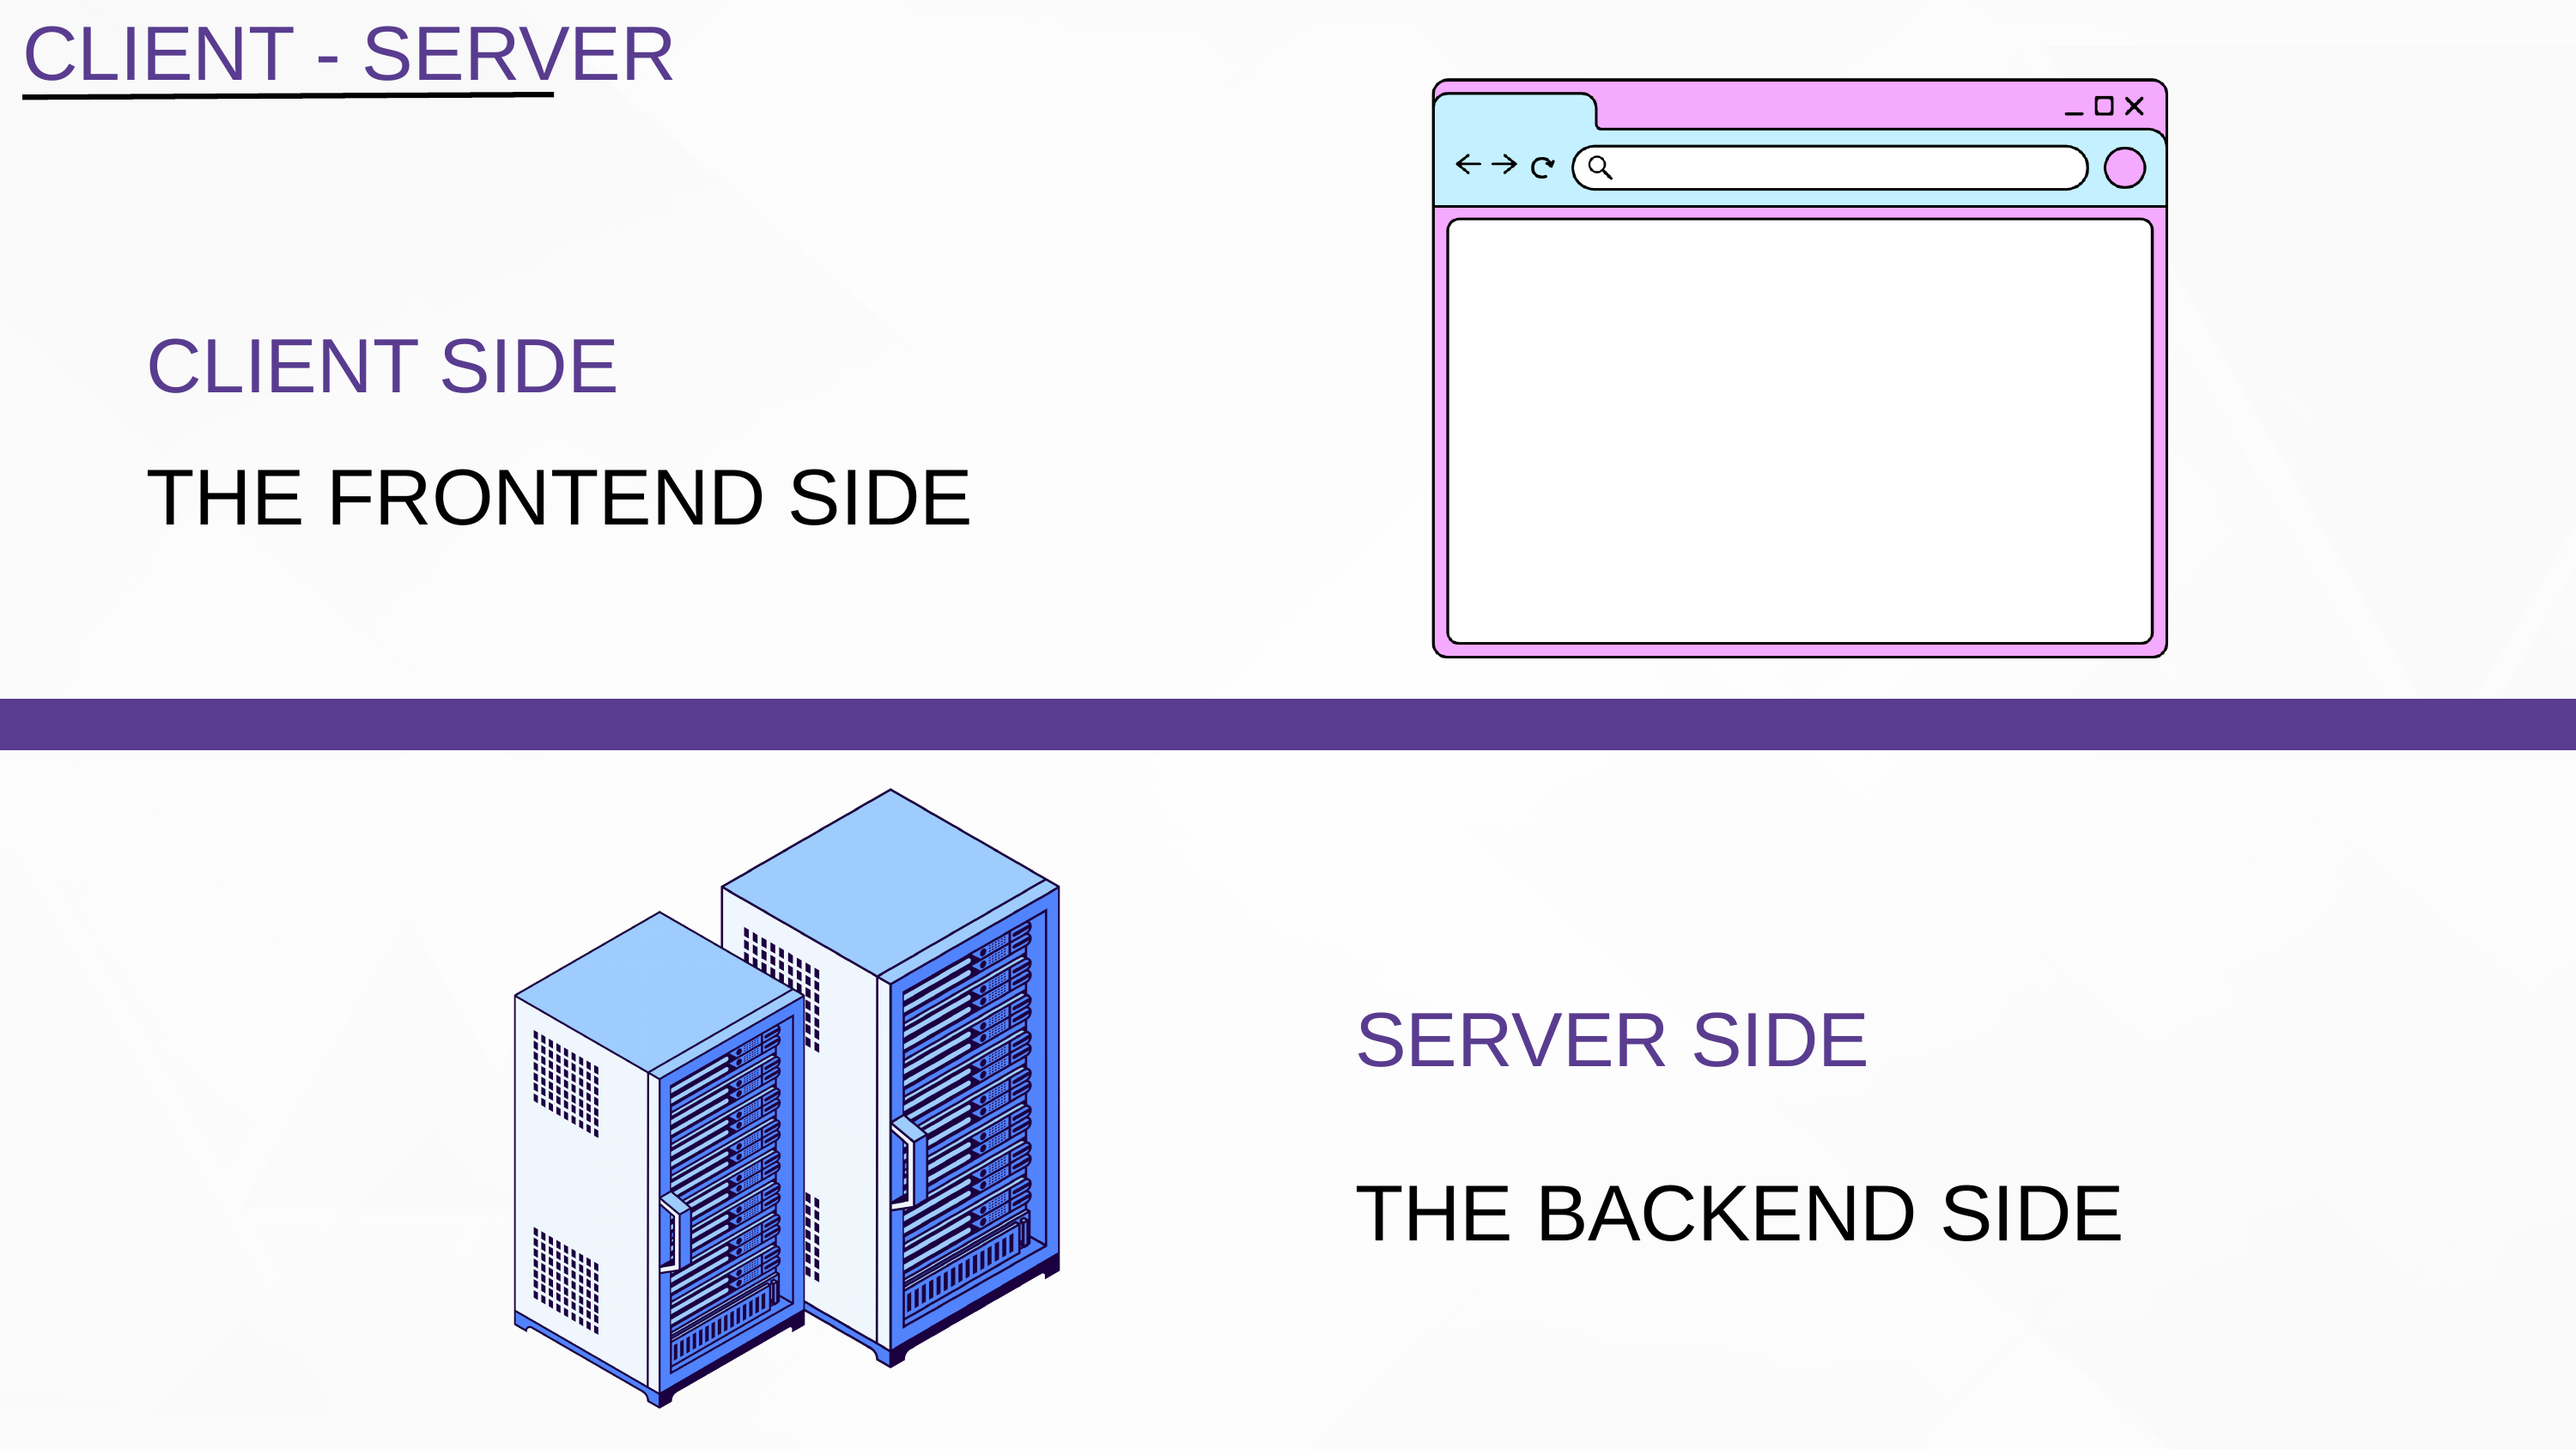

CLIENT - SERVER

CLIENT SIDE
THE FRONTEND SIDE

SERVER SIDE
THE BACKEND SIDE